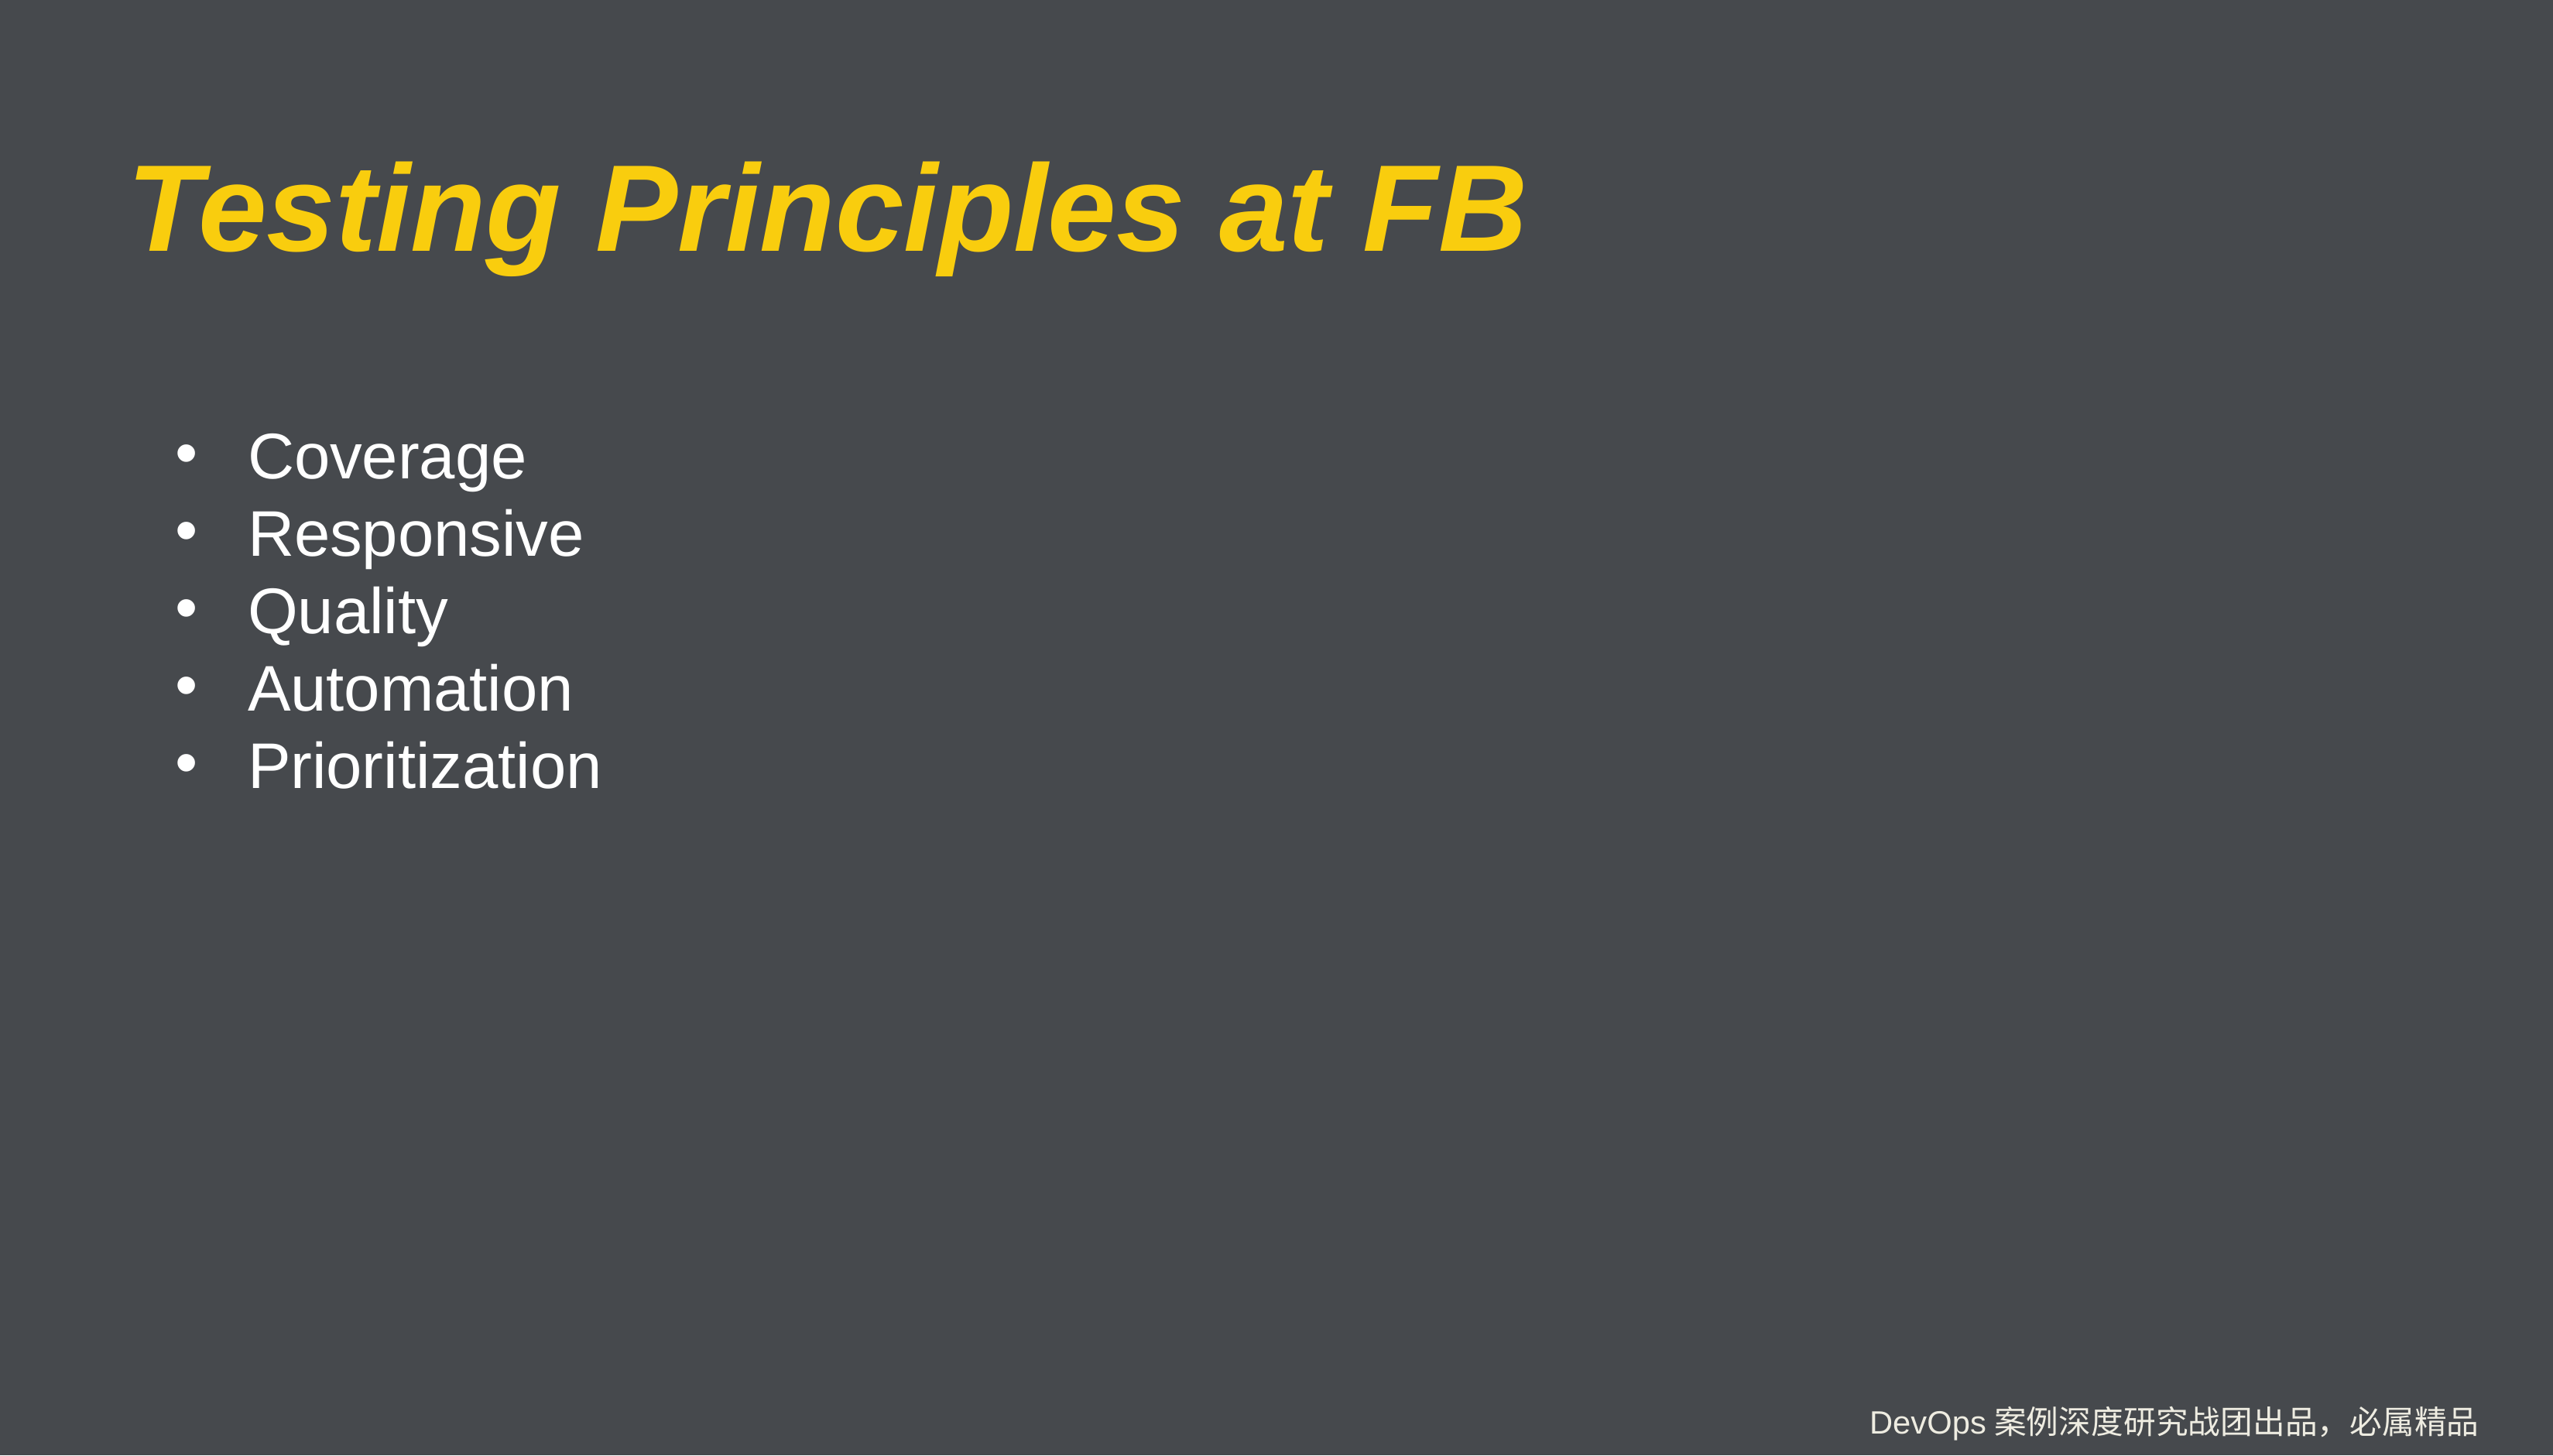

# Testing Principles at FB
Coverage
Responsive
Quality
Automation
Prioritization